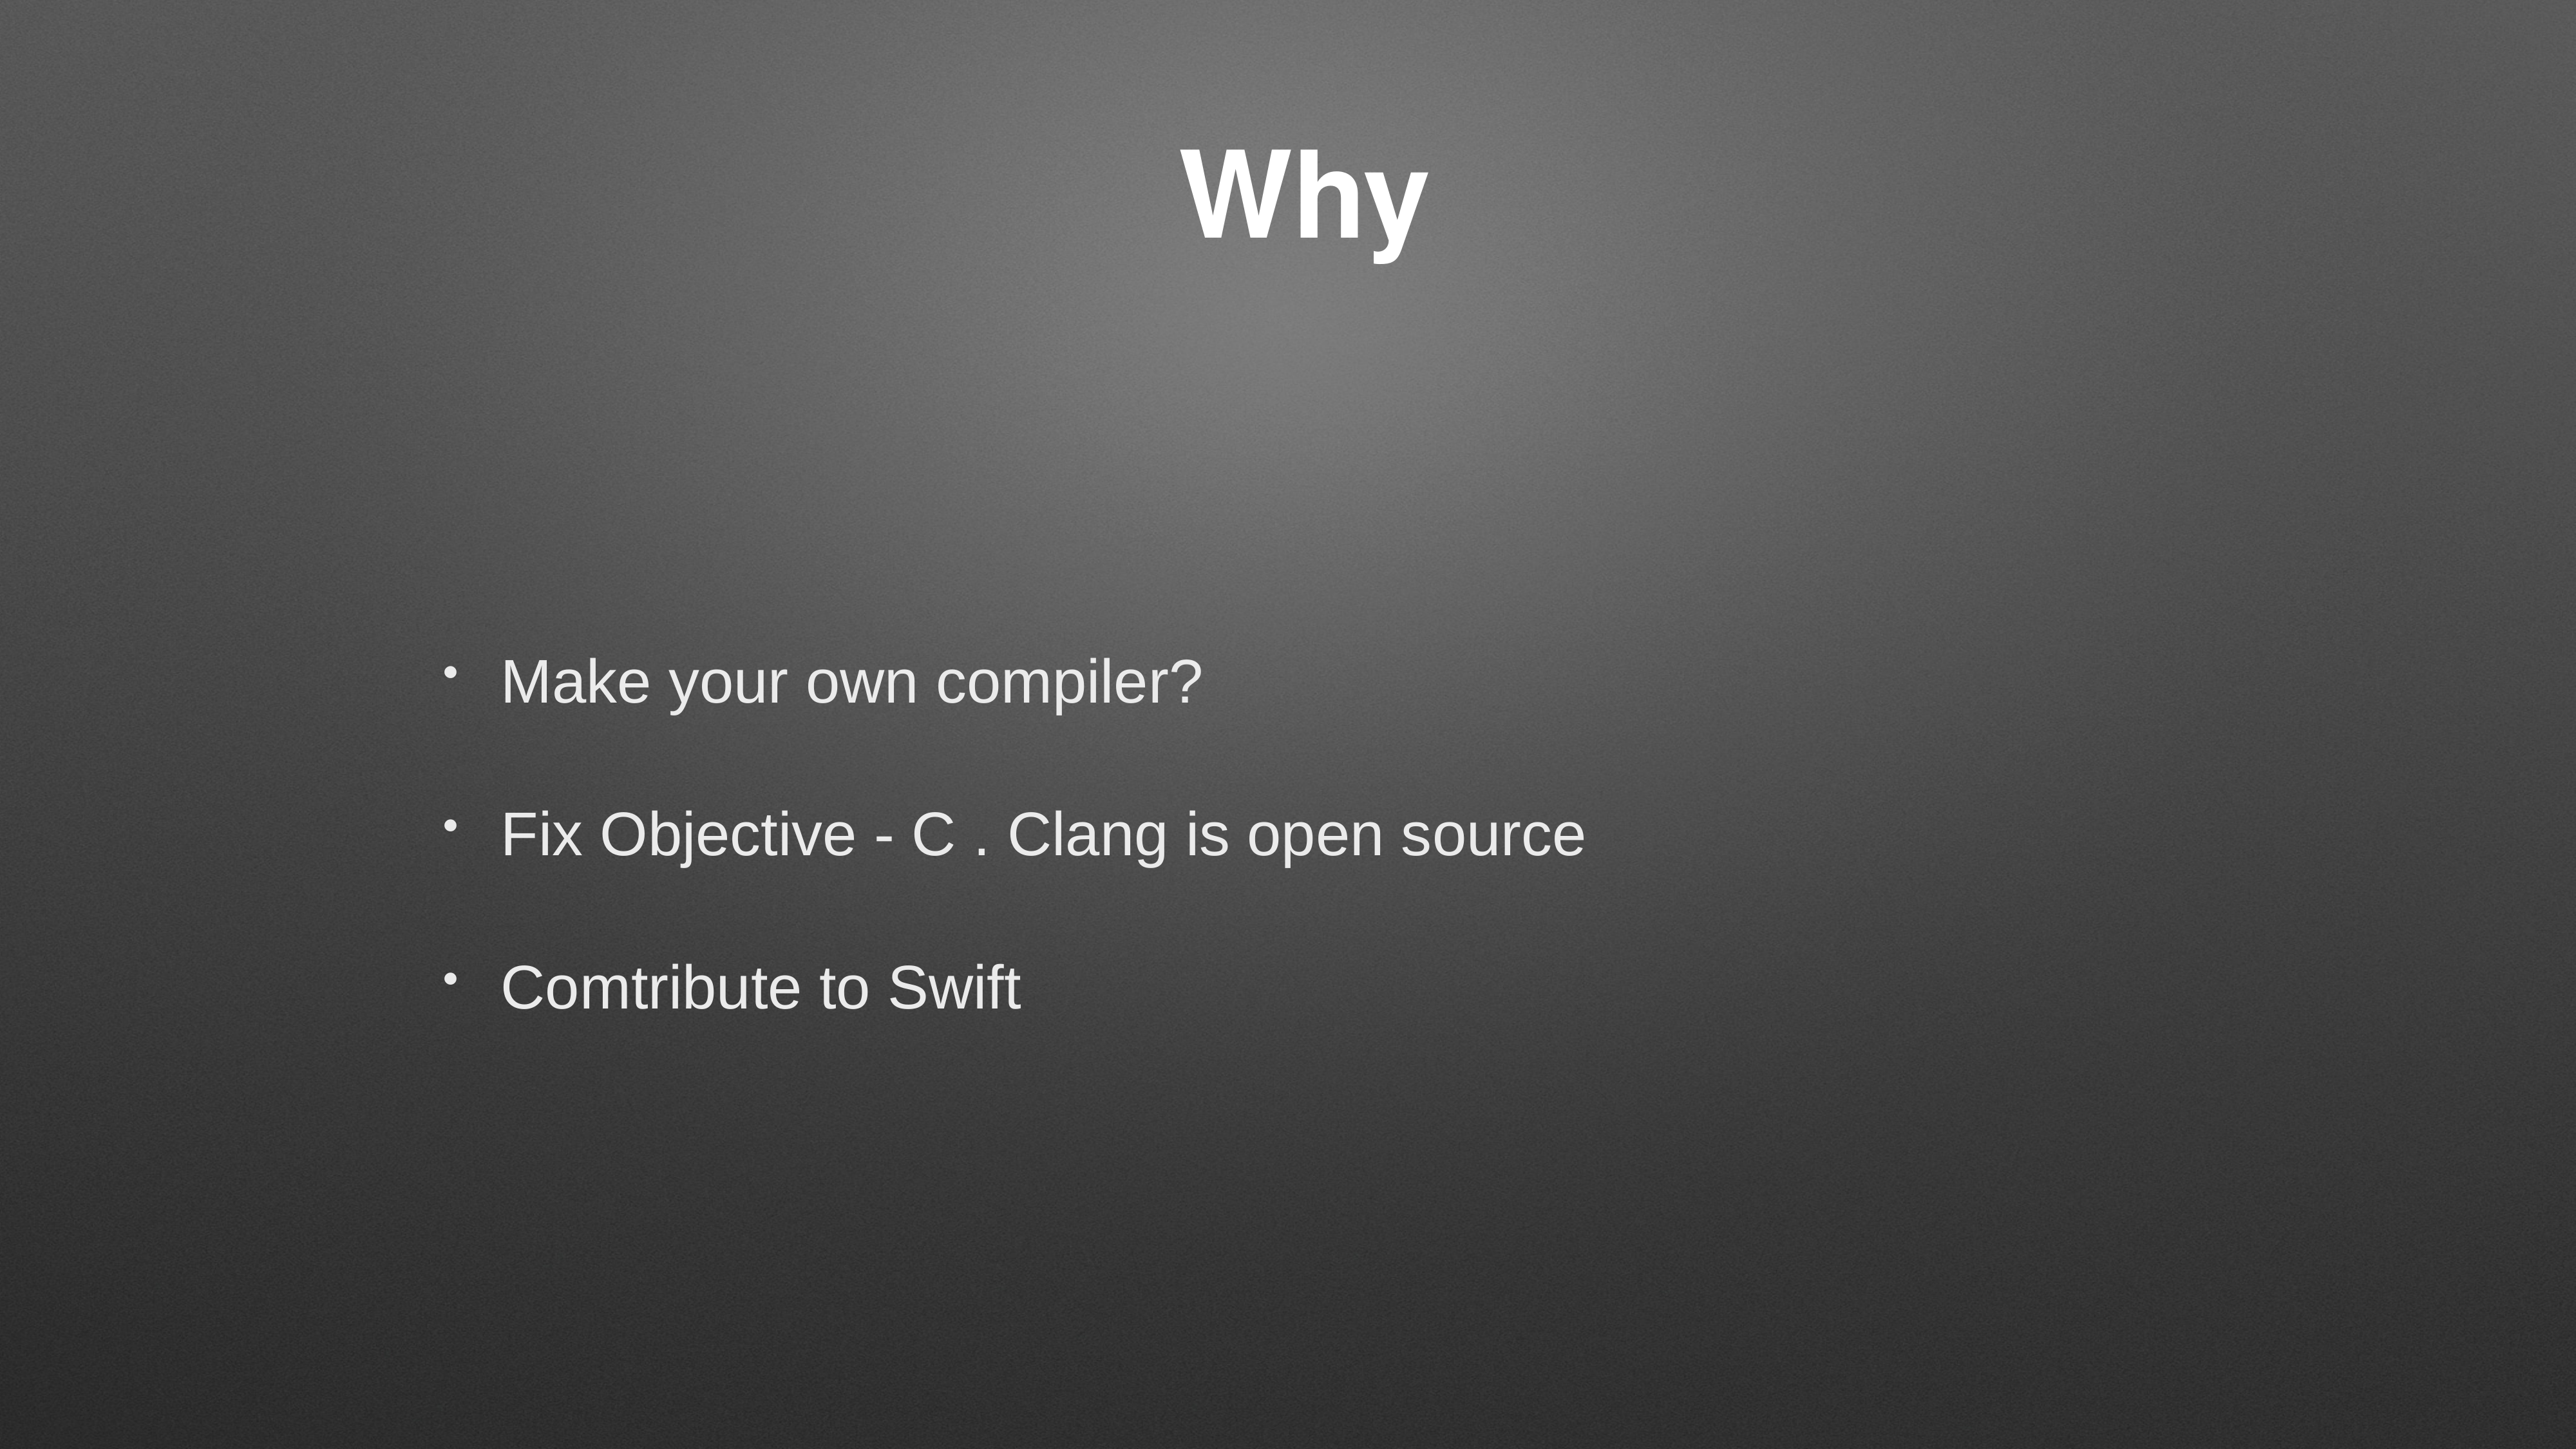

# Why
Make your own compiler?
Fix Objective - C . Clang is open source
Comtribute to Swift